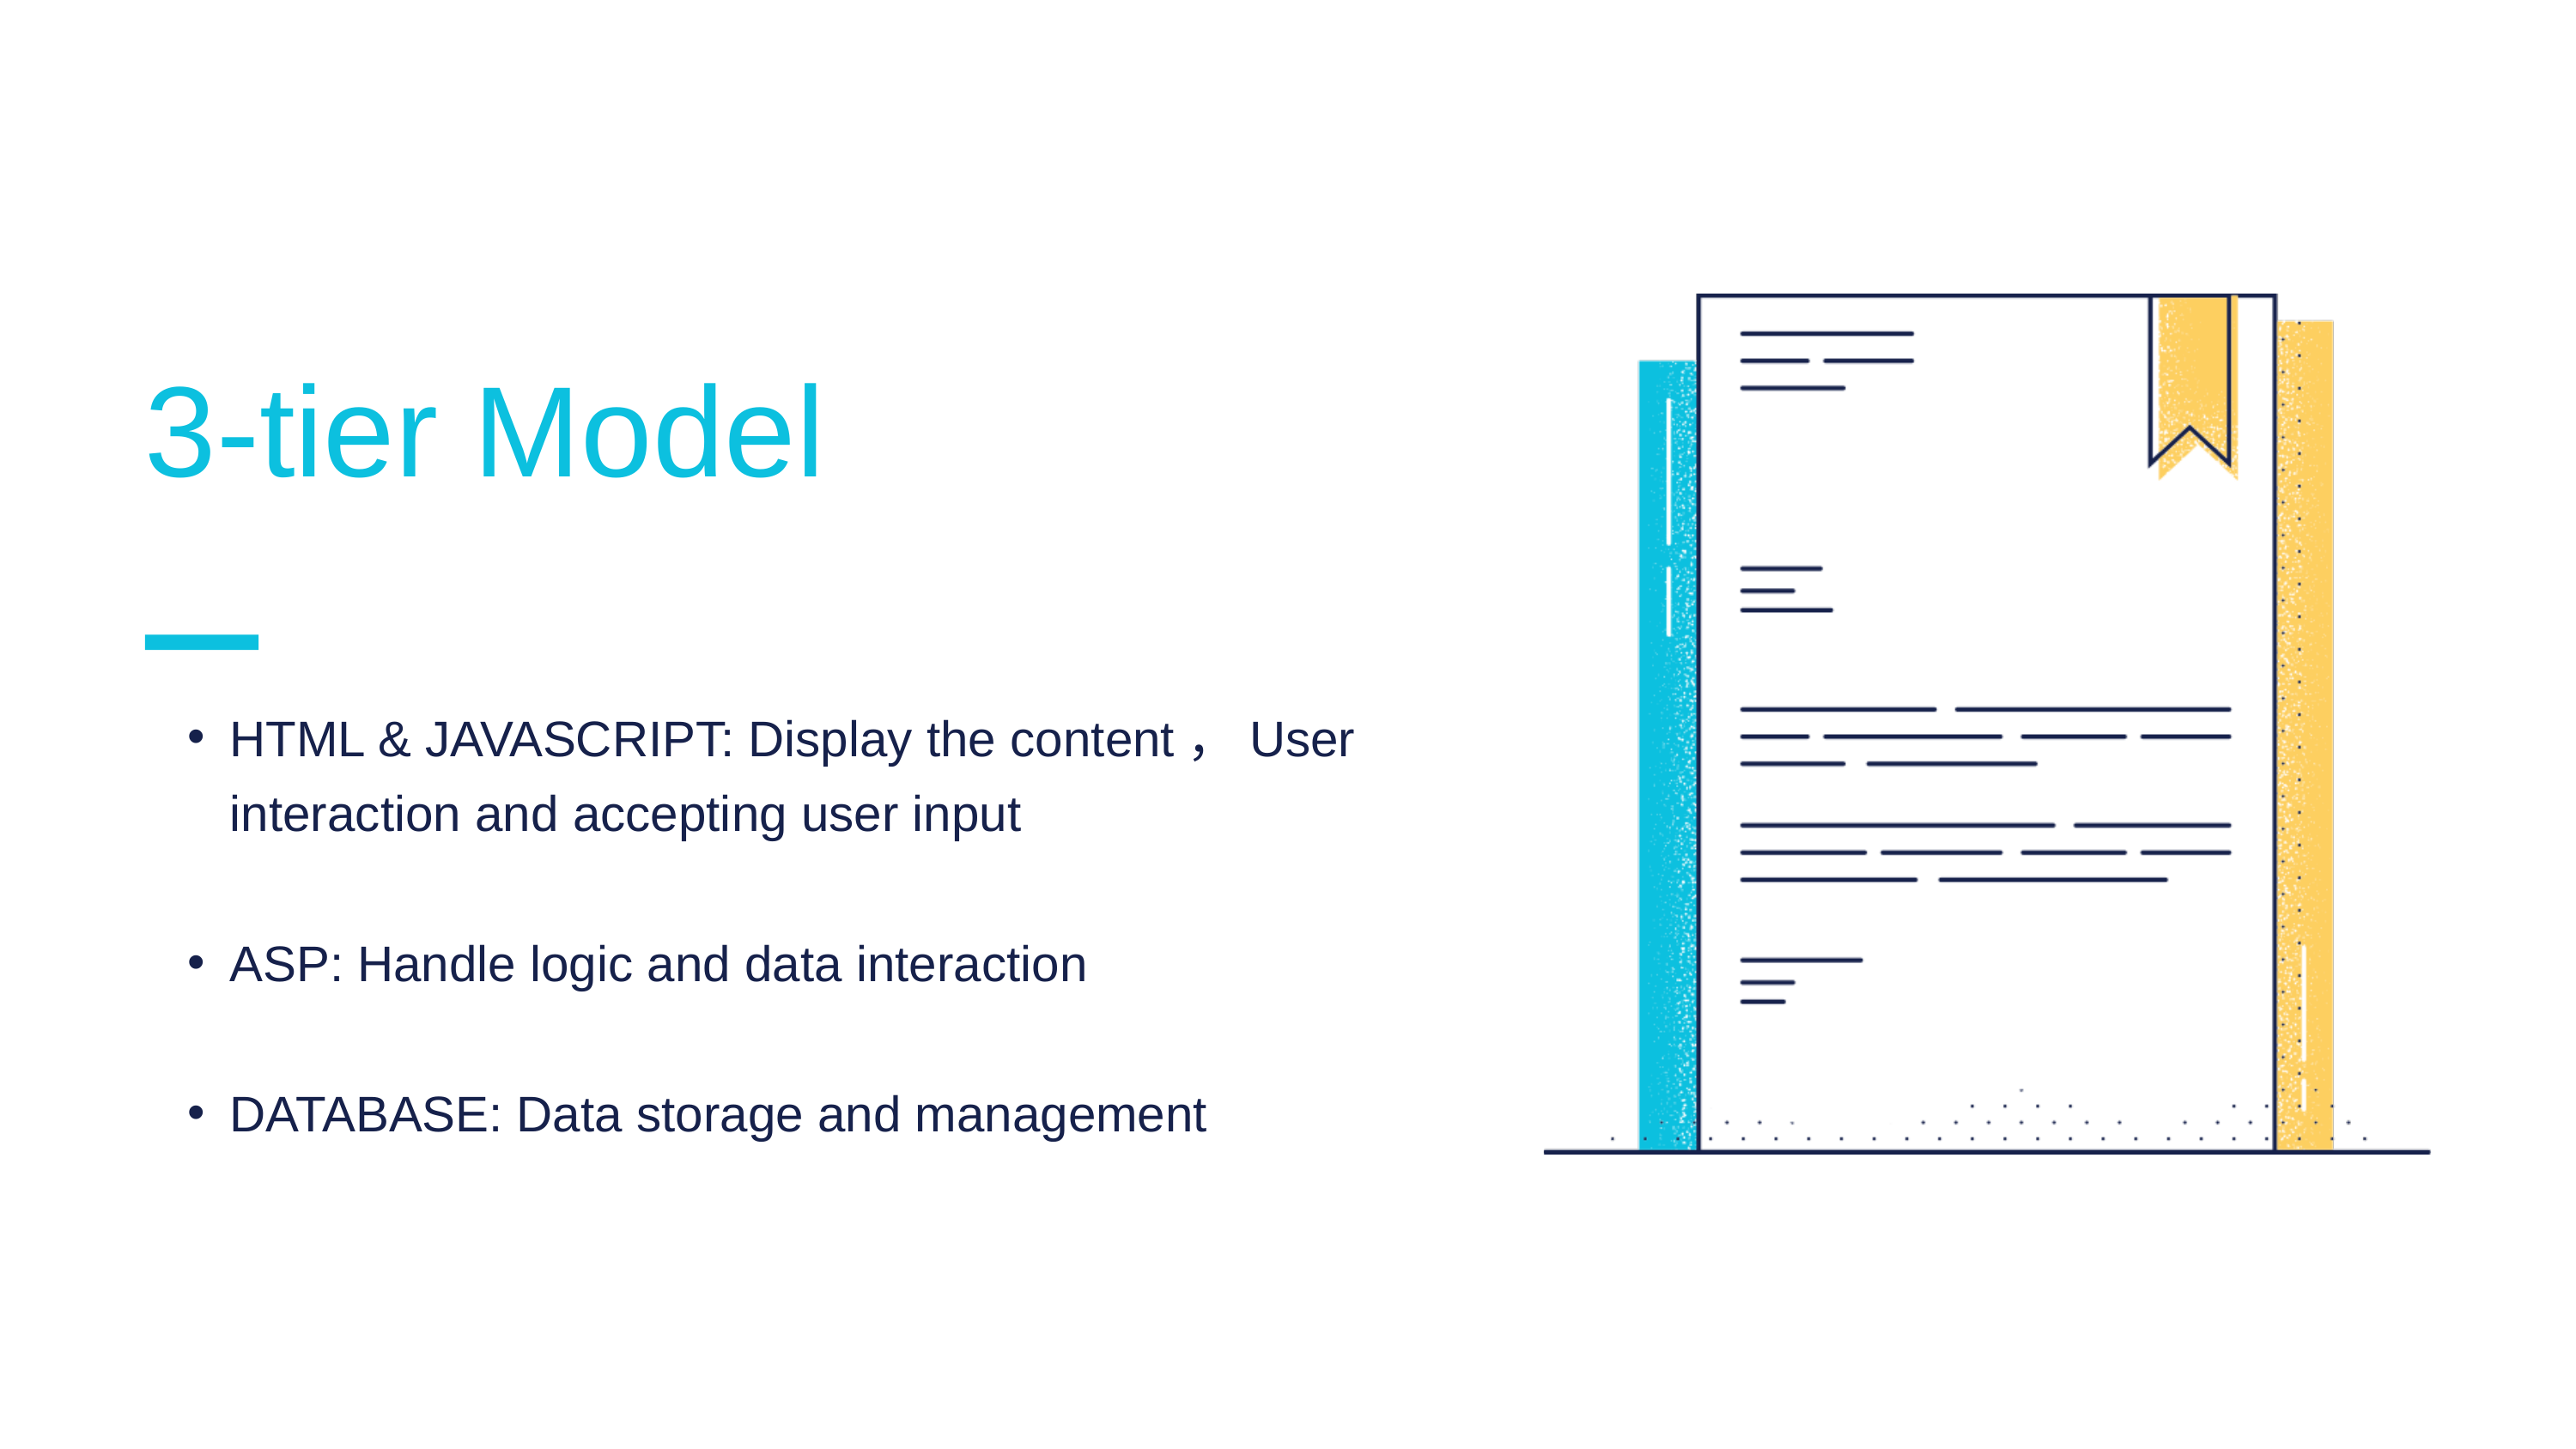

3-tier Model

HTML & JAVASCRIPT: Display the content，User interaction and accepting user input

ASP: Handle logic and data interaction

DATABASE: Data storage and management